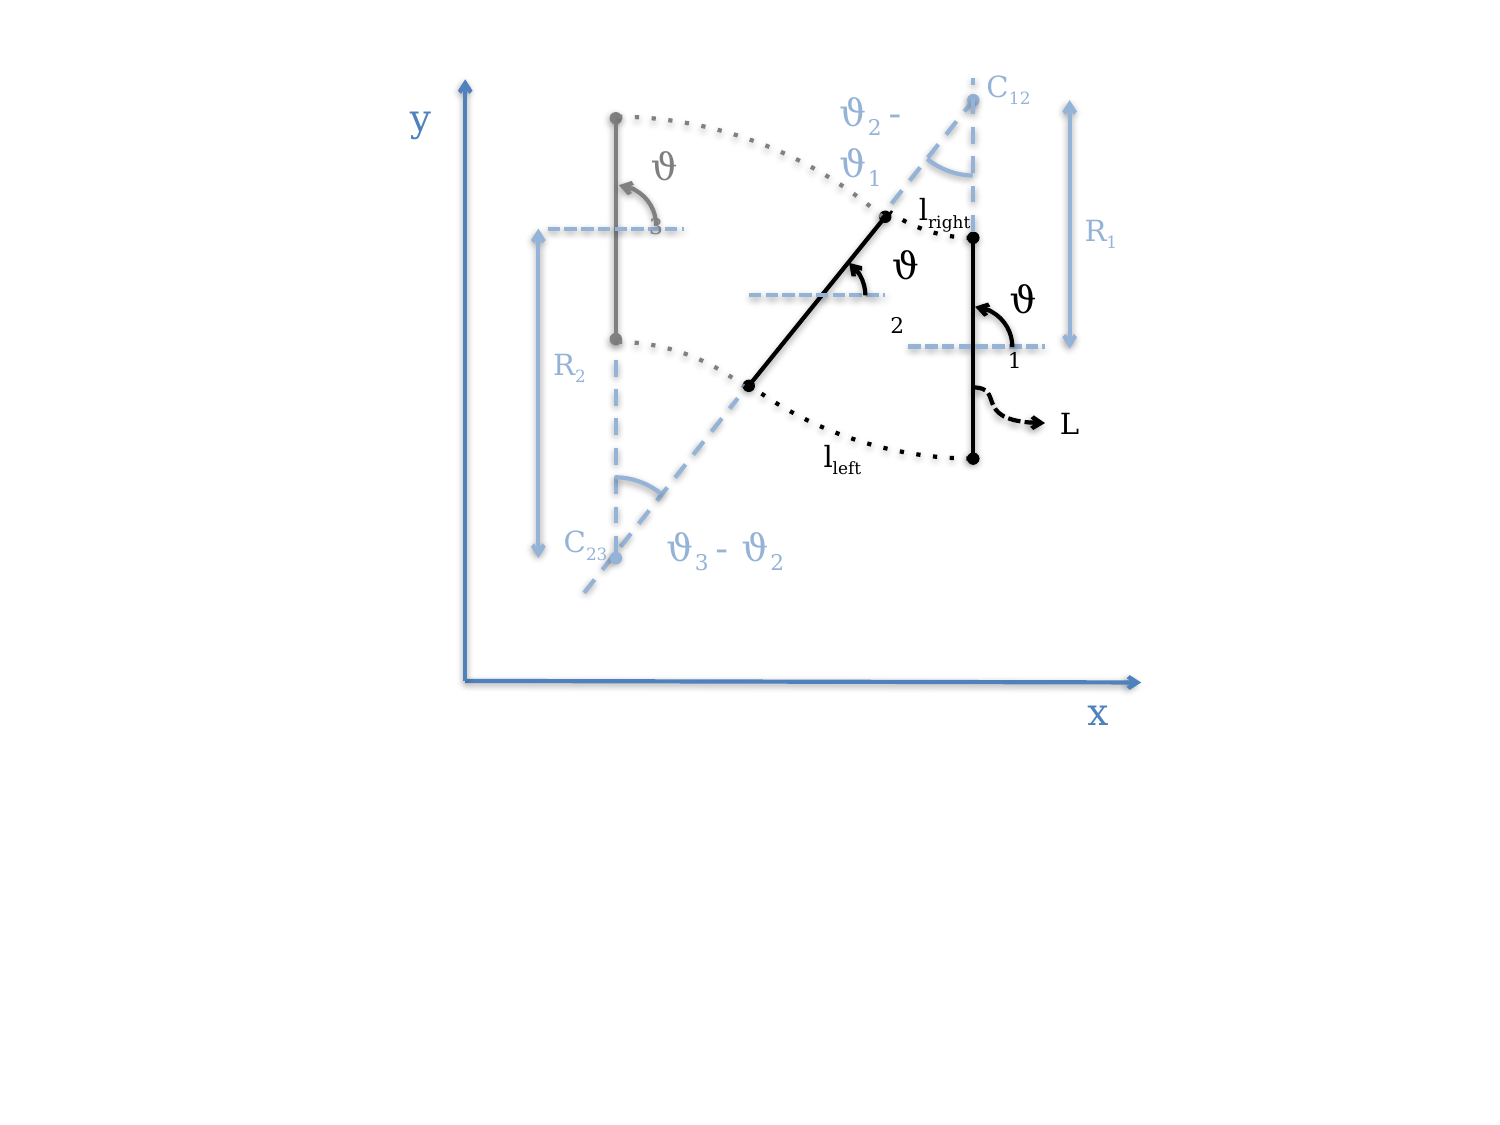

C12
ϑ2 - ϑ1
y

ϑ3
lright

R1
ϑ2

ϑ1

R2

L
lleft

C23
ϑ3 - ϑ2
x